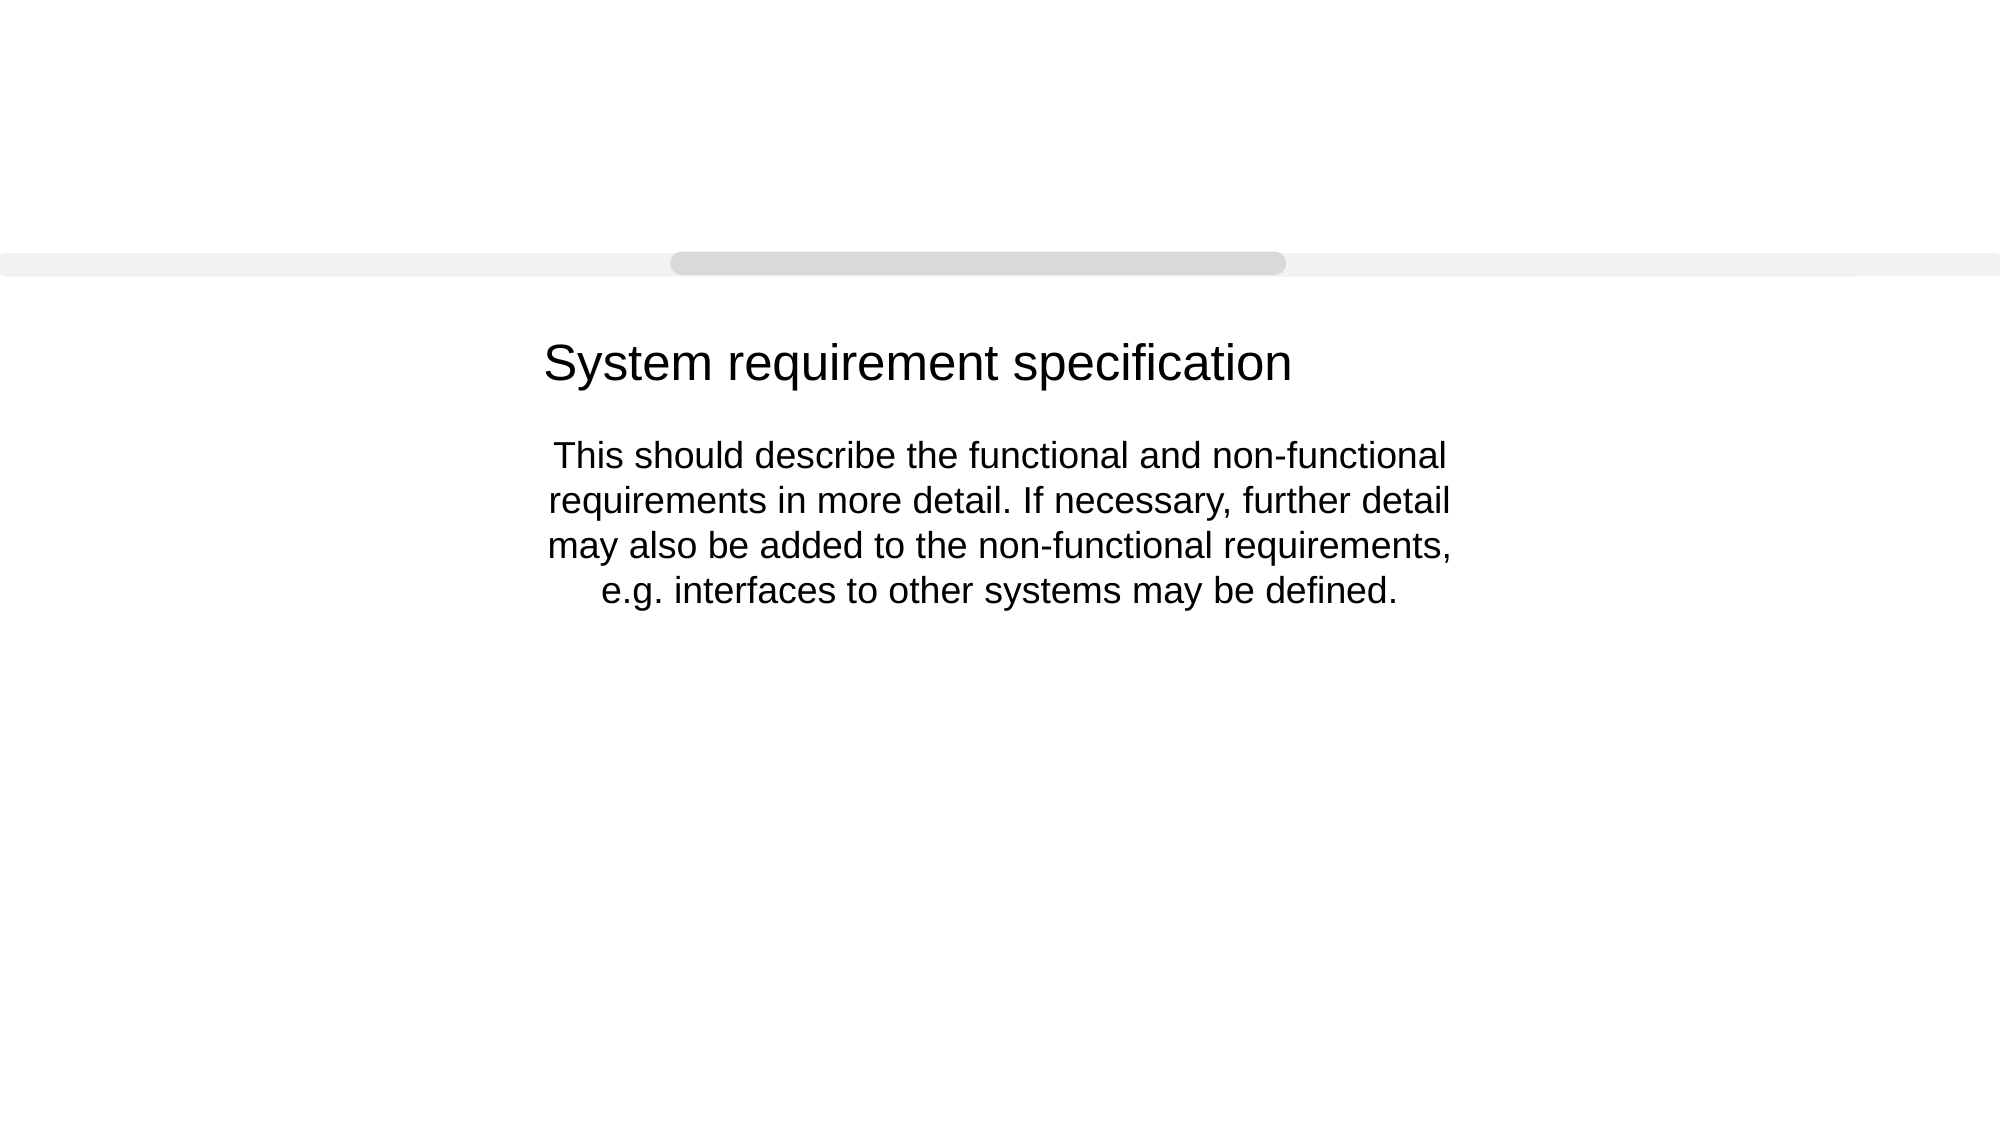

# System requirement specification
This should describe the functional and non-functional requirements in more detail. If necessary, further detail may also be added to the non-functional requirements, e.g. interfaces to other systems may be defined.